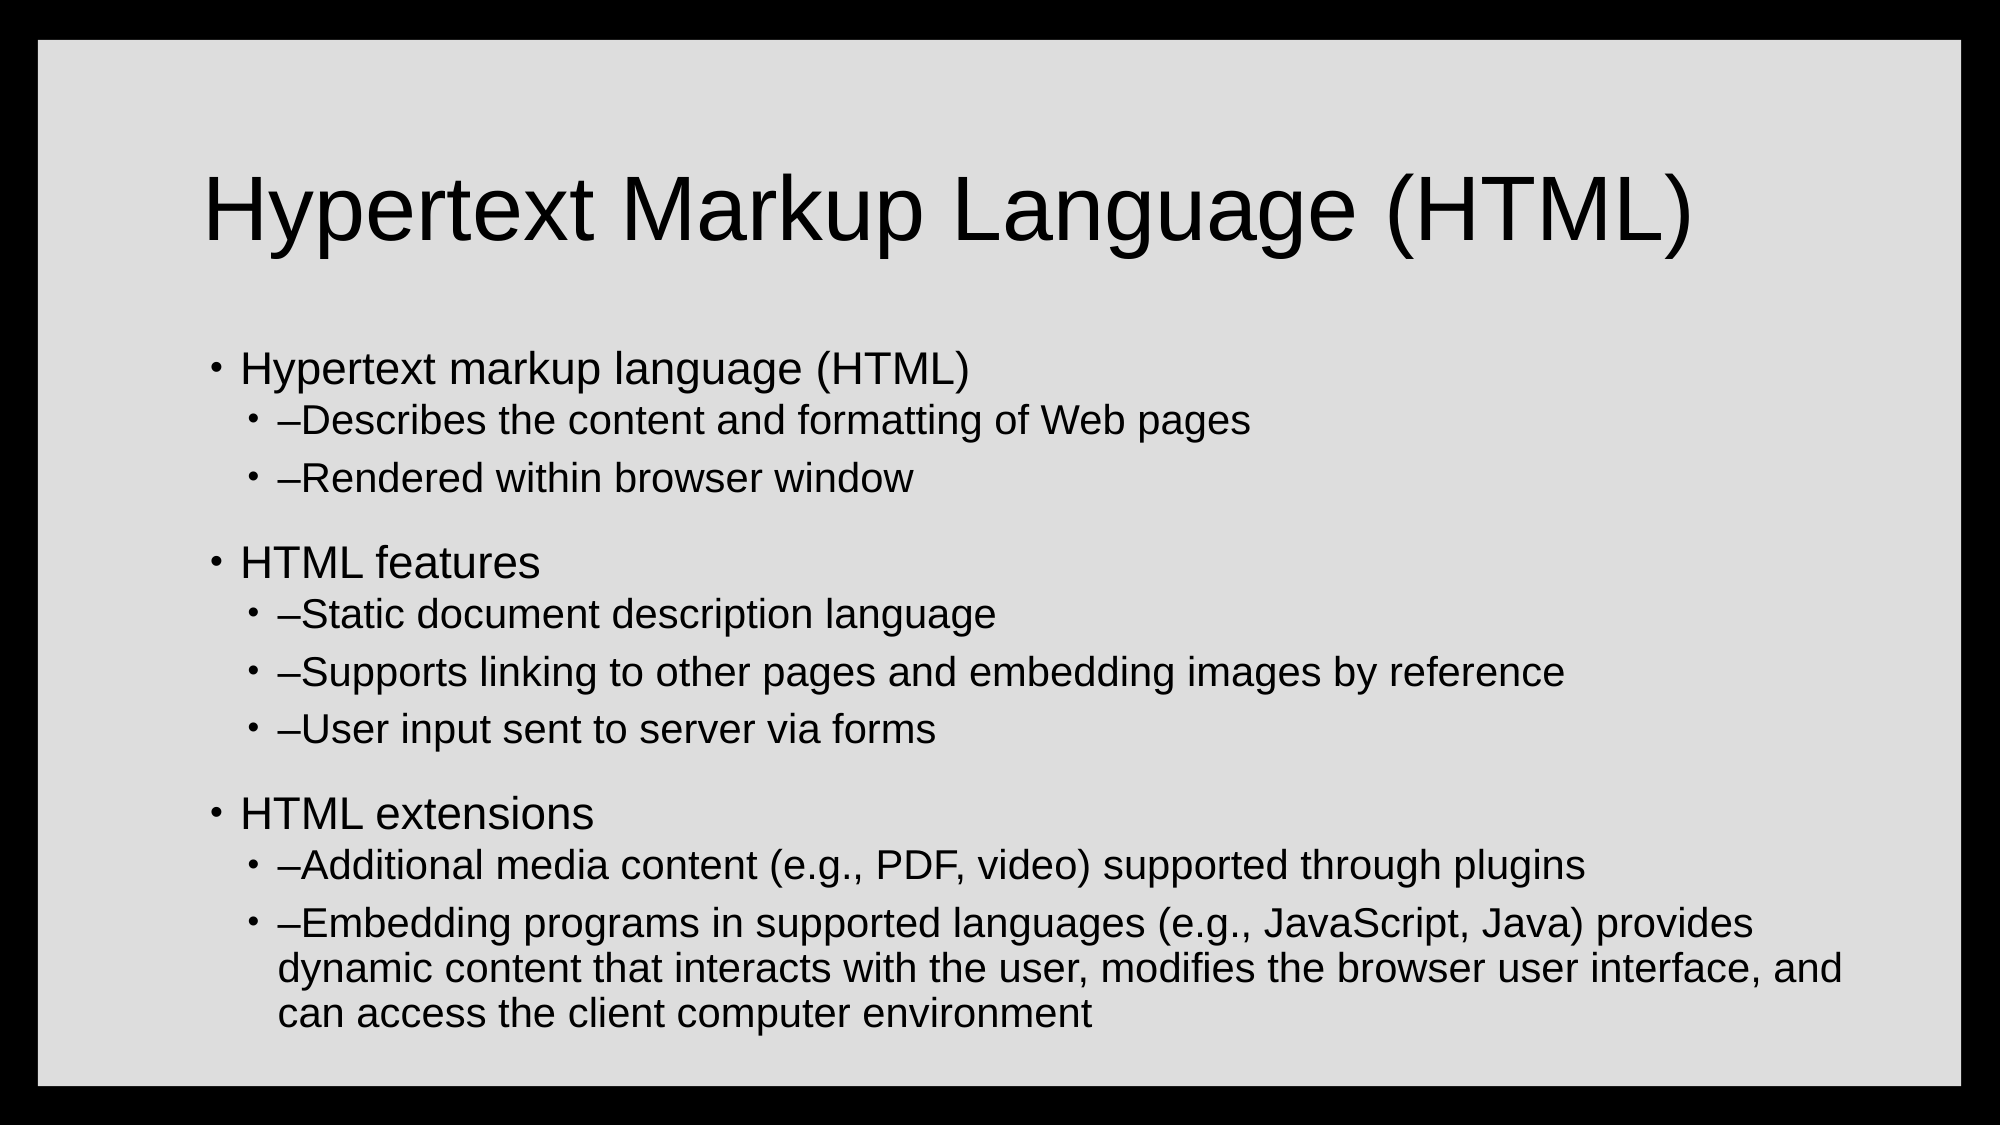

# Hypertext Markup Language (HTML)
Hypertext markup language (HTML)
–Describes the content and formatting of Web pages
–Rendered within browser window
HTML features
–Static document description language
–Supports linking to other pages and embedding images by reference
–User input sent to server via forms
HTML extensions
–Additional media content (e.g., PDF, video) supported through plugins
–Embedding programs in supported languages (e.g., JavaScript, Java) provides dynamic content that interacts with the user, modifies the browser user interface, and can access the client computer environment